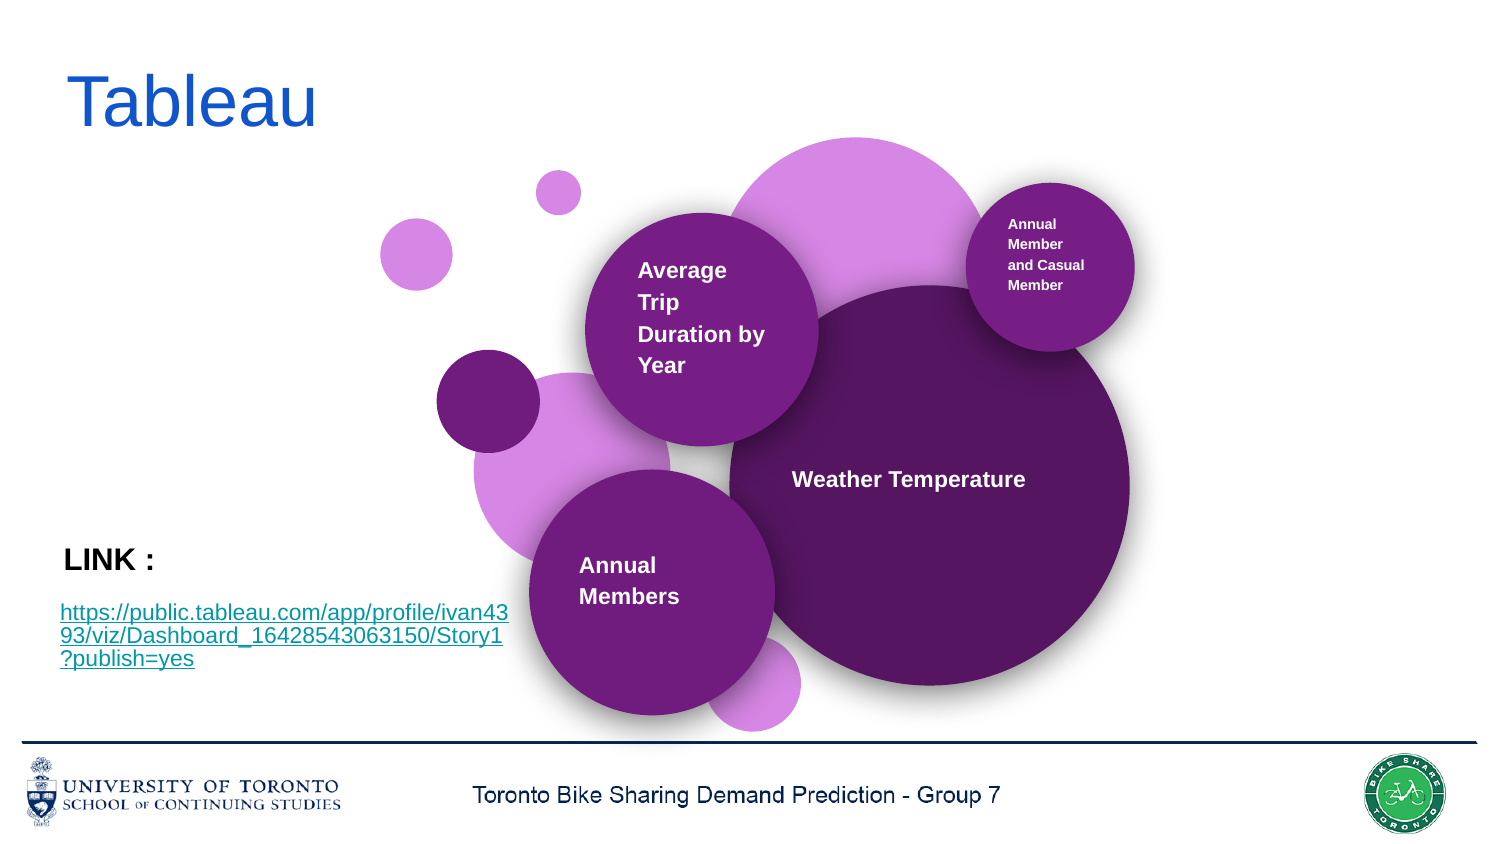

# Tableau

Annual Member and Casual Member

Average Trip Duration by Year

Weather Temperature

Annual Members

LINK :
https://public.tableau.com/app/profile/ivan4393/viz/Dashboard_16428543063150/Story1?publish=yes